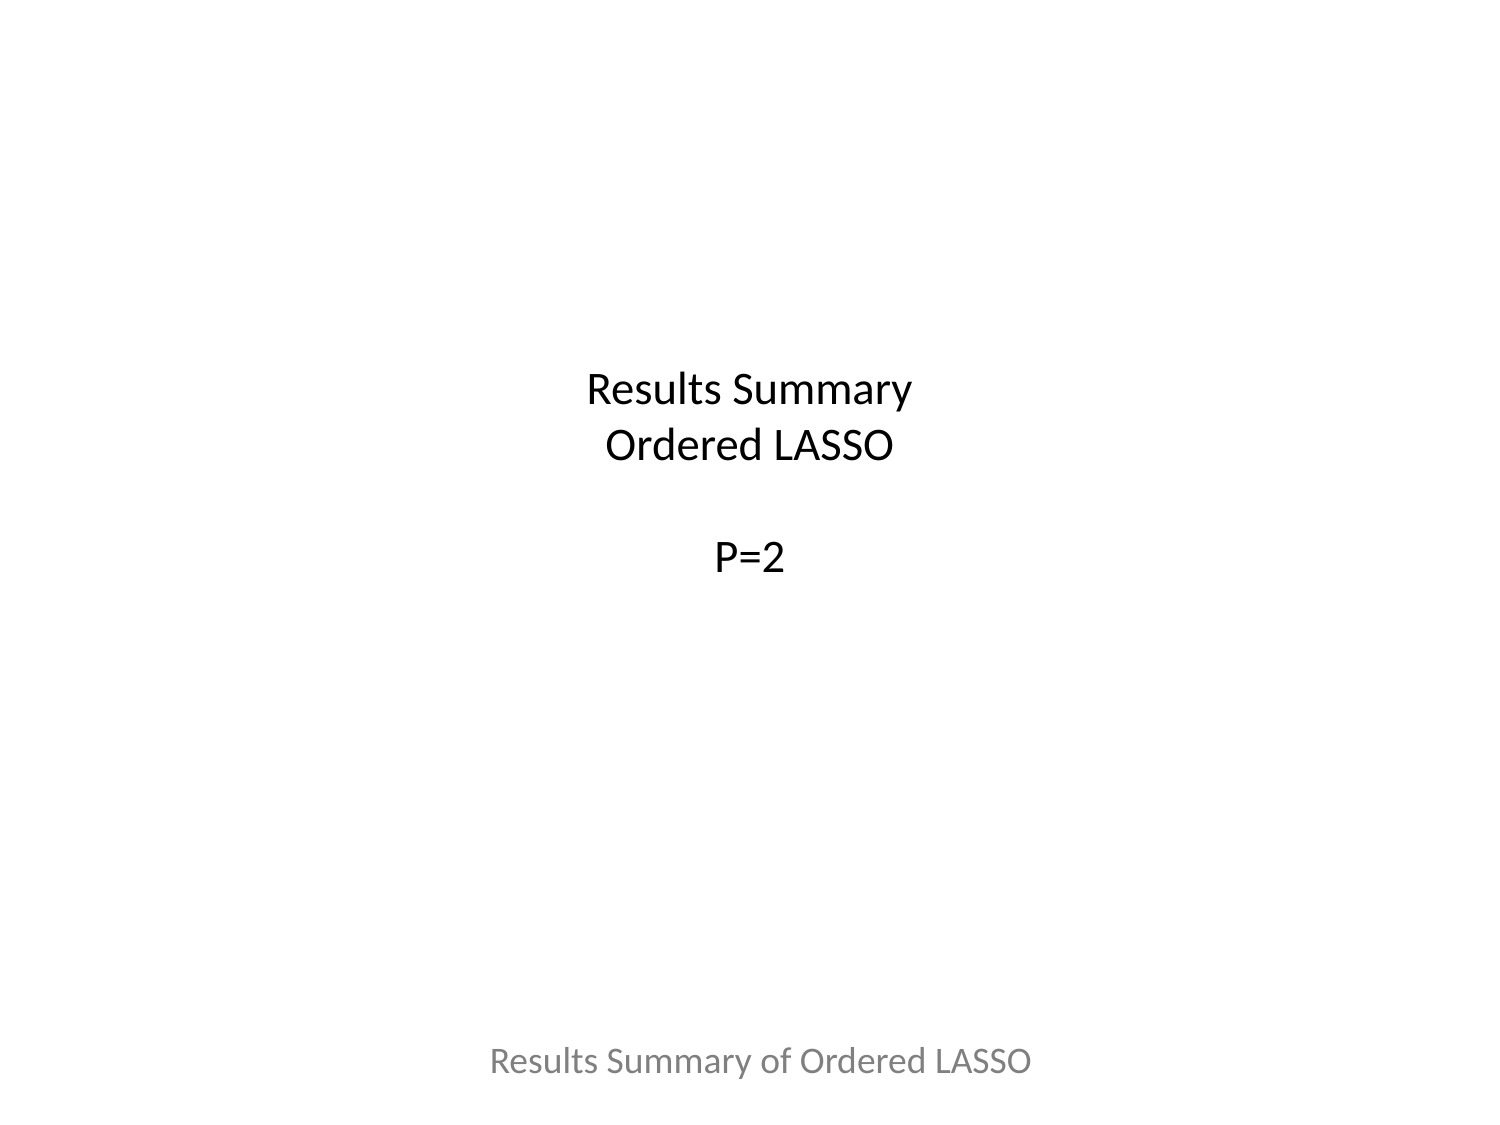

# Results Summary Ordered LASSO P=2
Results Summary of Ordered LASSO